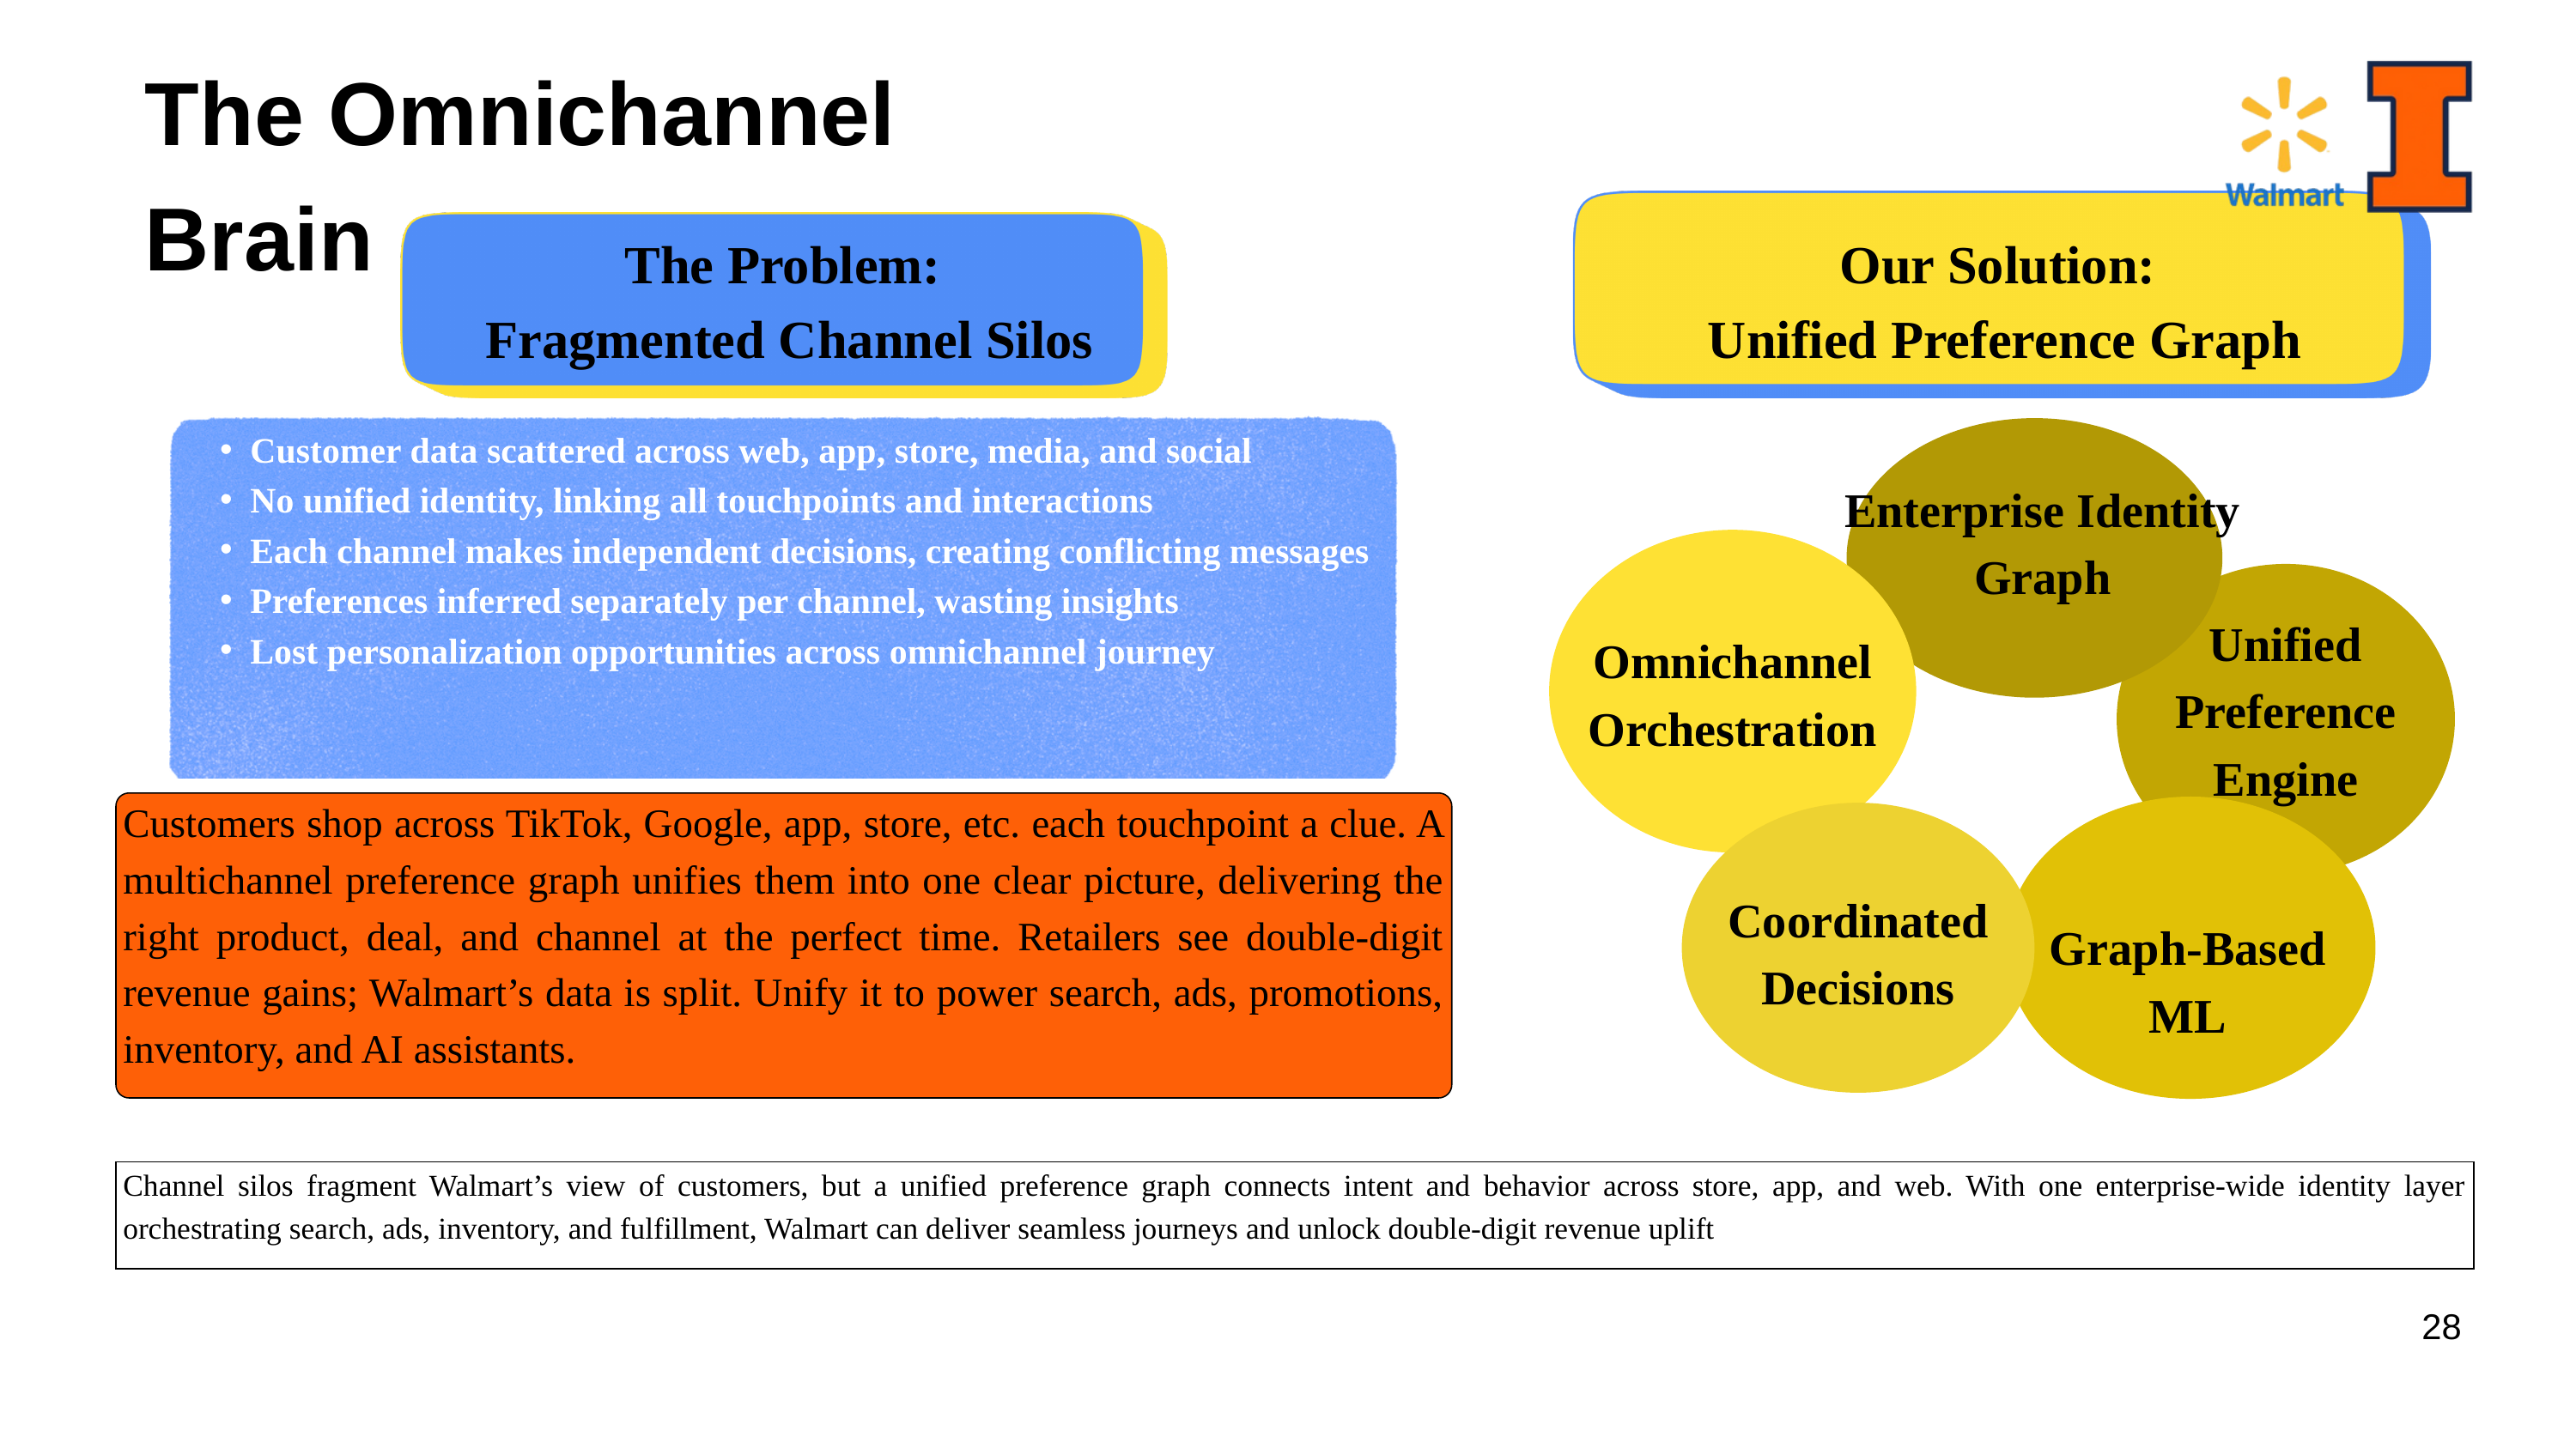

The Omnichannel Brain

The Problem:
Fragmented Channel Silos
Our Solution:
Unified Preference Graph

Customer data scattered across web, app, store, media, and social
No unified identity, linking all touchpoints and interactions
Each channel makes independent decisions, creating conflicting messages
Preferences inferred separately per channel, wasting insights
Lost personalization opportunities across omnichannel journey

Enterprise Identity Graph

Unified Preference Engine
Omnichannel Orchestration

Customers shop across TikTok, Google, app, store, etc. each touchpoint a clue. A multichannel preference graph unifies them into one clear picture, delivering the right product, deal, and channel at the perfect time. Retailers see double-digit revenue gains; Walmart’s data is split. Unify it to power search, ads, promotions, inventory, and AI assistants.

Coordinated Decisions
Graph-Based ML

Channel silos fragment Walmart’s view of customers, but a unified preference graph connects intent and behavior across store, app, and web. With one enterprise-wide identity layer orchestrating search, ads, inventory, and fulfillment, Walmart can deliver seamless journeys and unlock double-digit revenue uplift
28